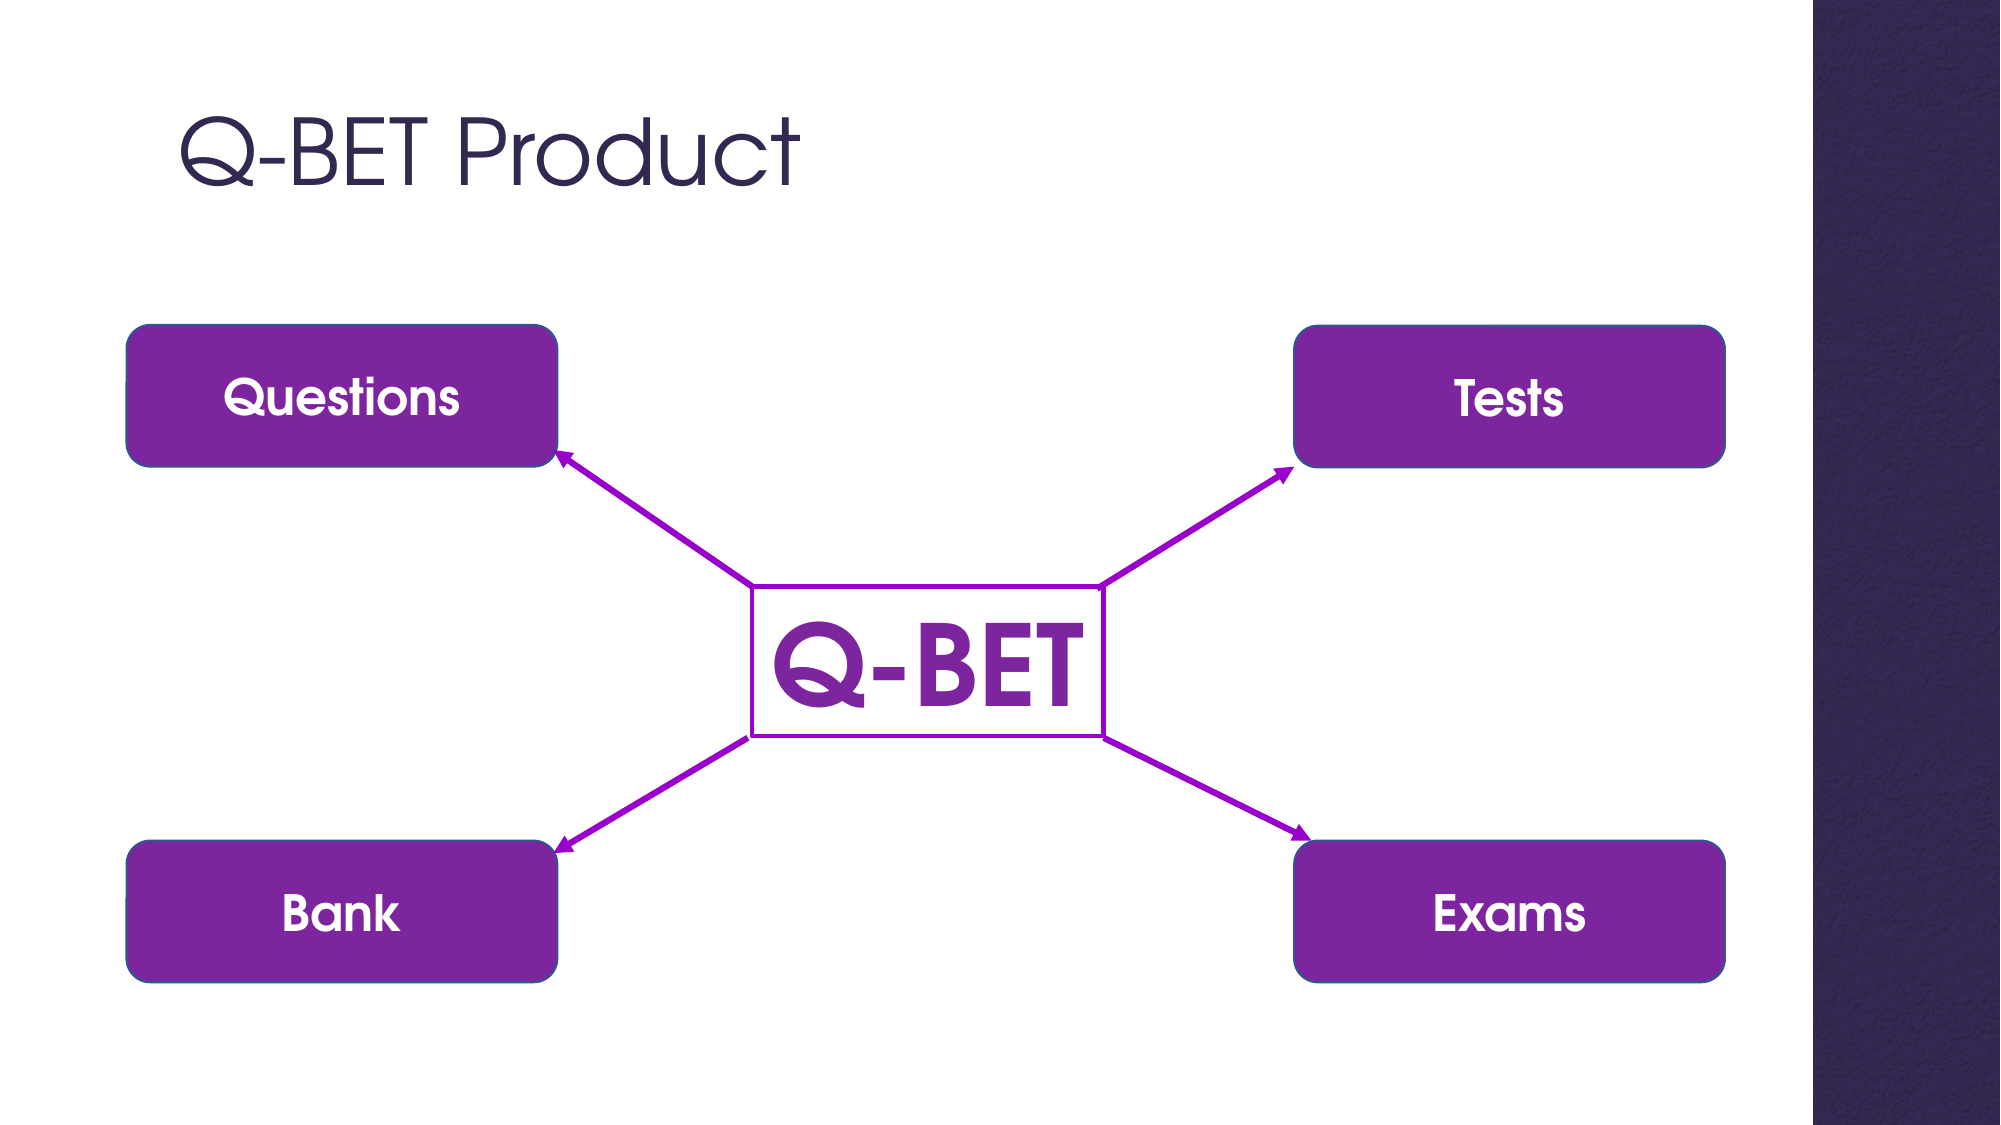

Q-BET Product
Questions
Tests
Q-BET
Exams
Bank